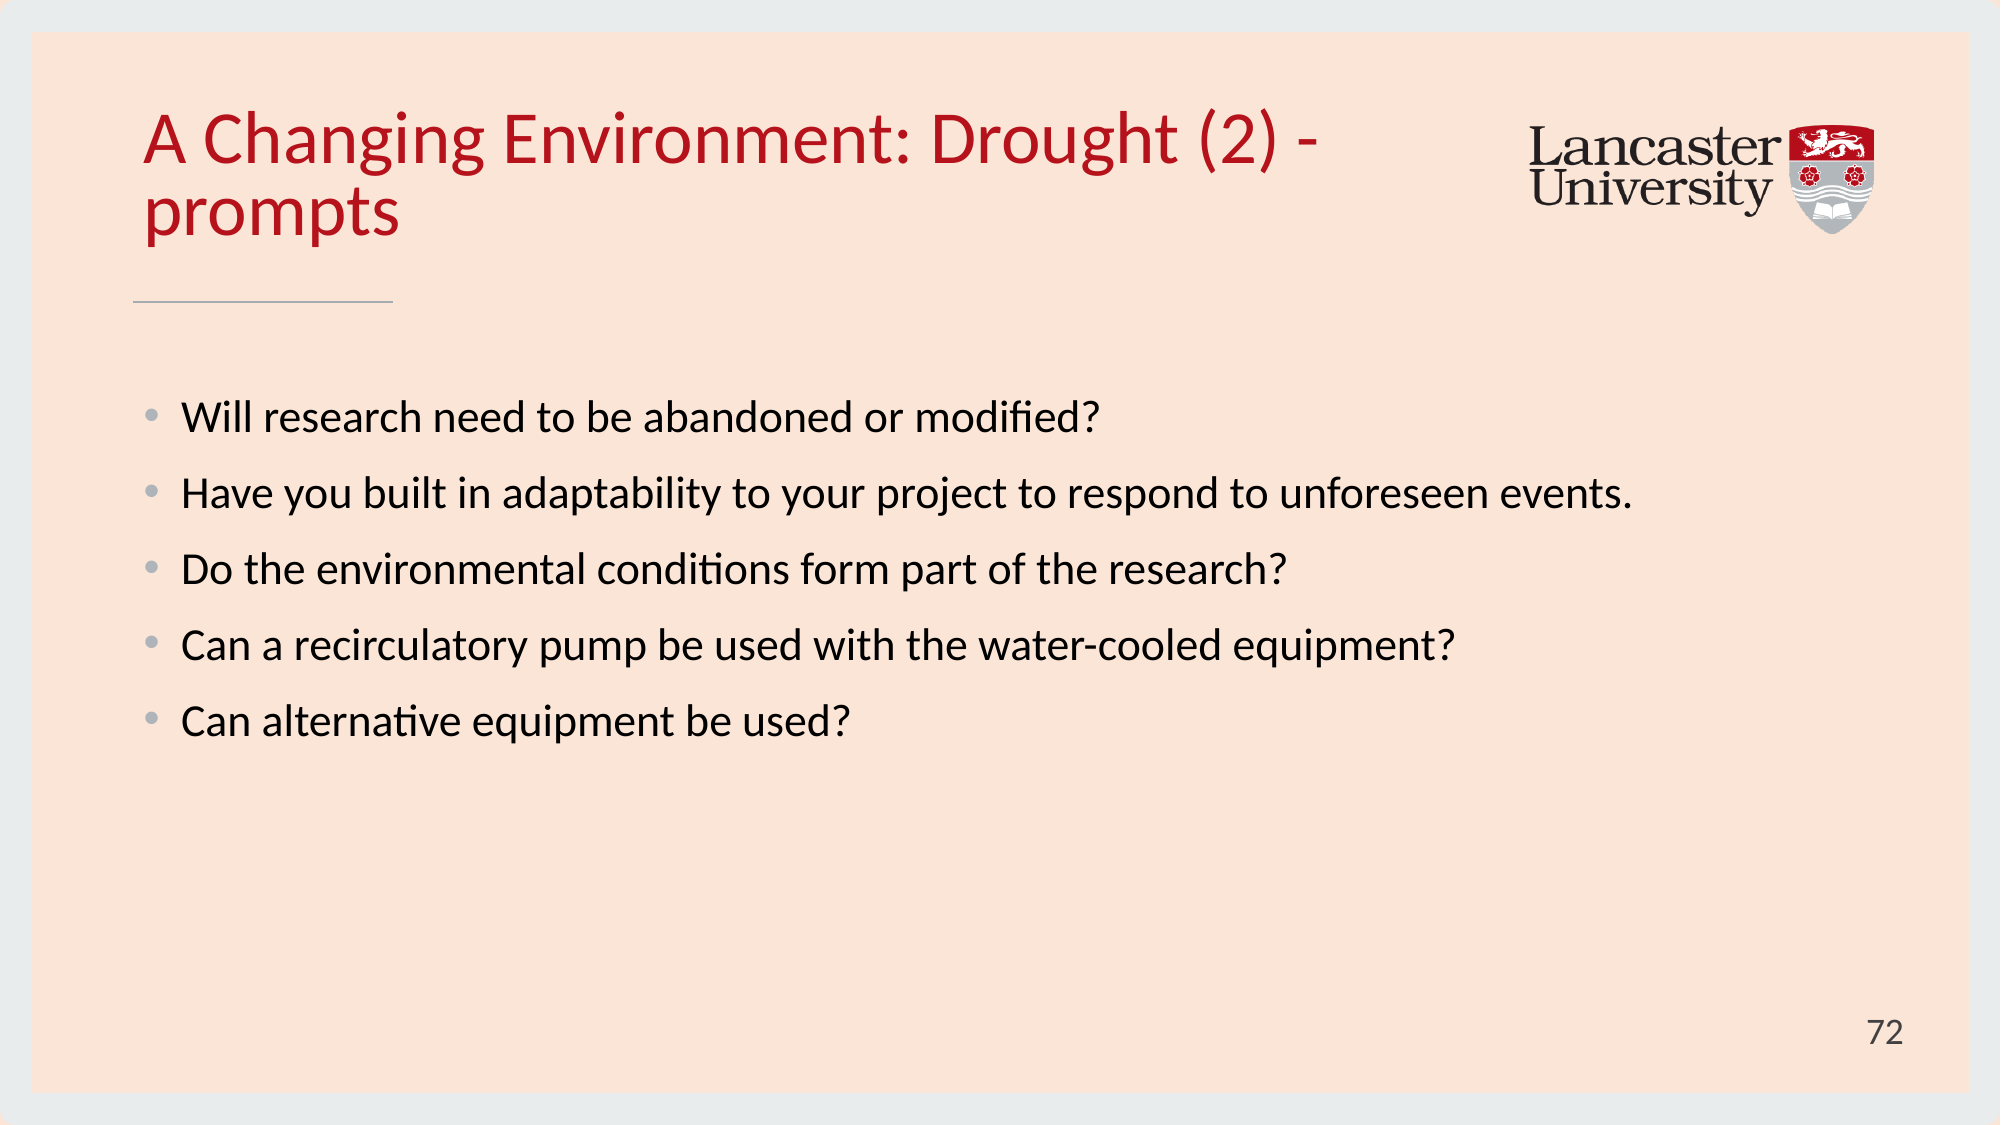

# A Changing Environment: Drought (2) - prompts
Will research need to be abandoned or modified?
Have you built in adaptability to your project to respond to unforeseen events.
Do the environmental conditions form part of the research?
Can a recirculatory pump be used with the water-cooled equipment?
Can alternative equipment be used?

72